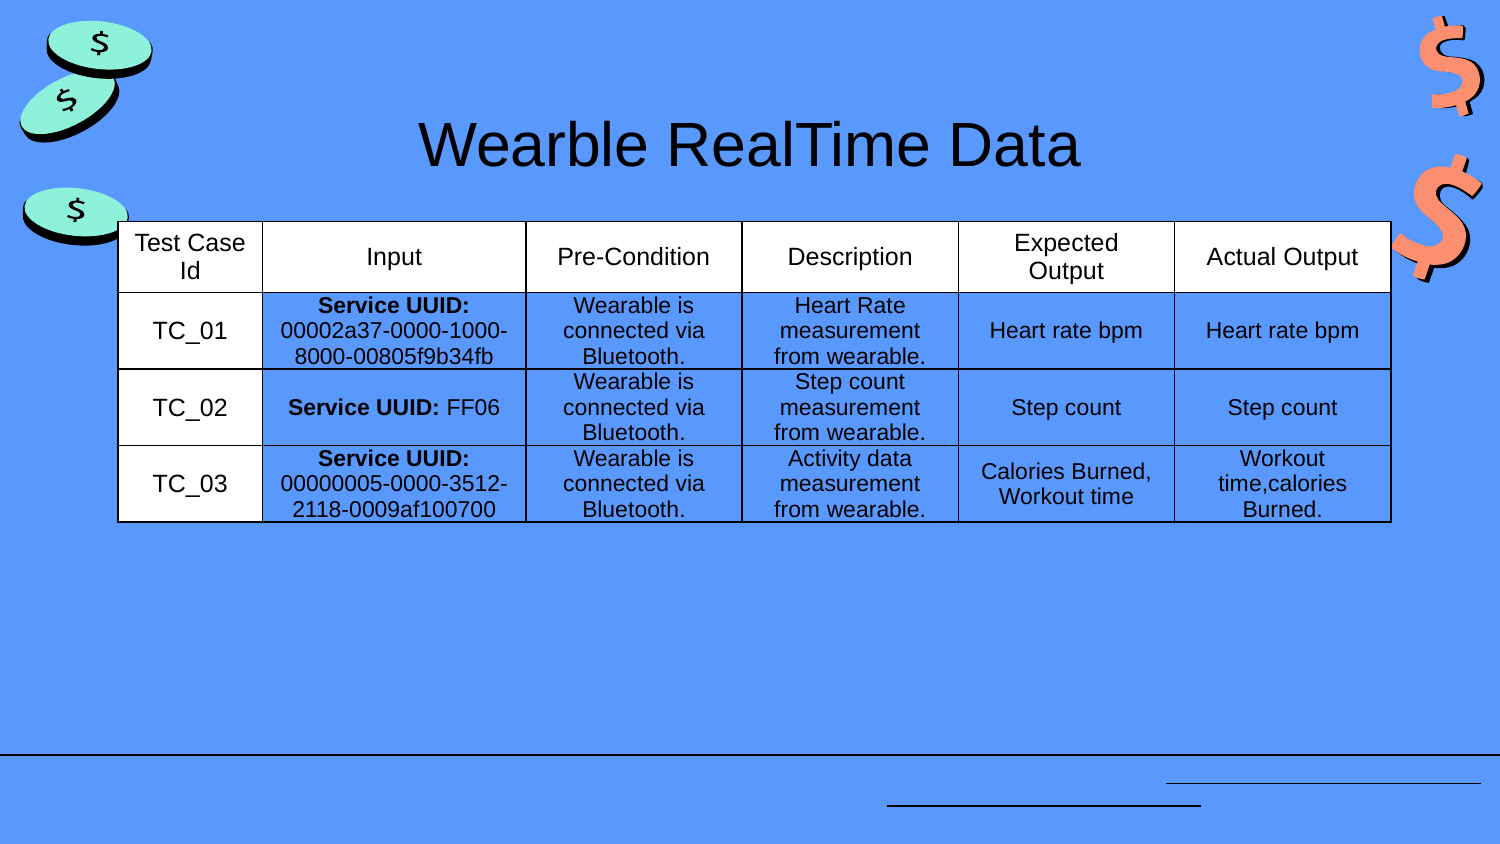

# Wearble RealTime Data
| Test Case Id | Input | Pre-Condition | Description | Expected Output | Actual Output |
| --- | --- | --- | --- | --- | --- |
| TC\_01 | Service UUID: 00002a37-0000-1000-8000-00805f9b34fb | Wearable is connected via Bluetooth. | Heart Rate measurement from wearable. | Heart rate bpm | Heart rate bpm |
| TC\_02 | Service UUID: FF06 | Wearable is connected via Bluetooth. | Step count measurement from wearable. | Step count | Step count |
| TC\_03 | Service UUID: 00000005-0000-3512-2118-0009af100700 | Wearable is connected via Bluetooth. | Activity data measurement from wearable. | Calories Burned, Workout time | Workout time,calories Burned. |